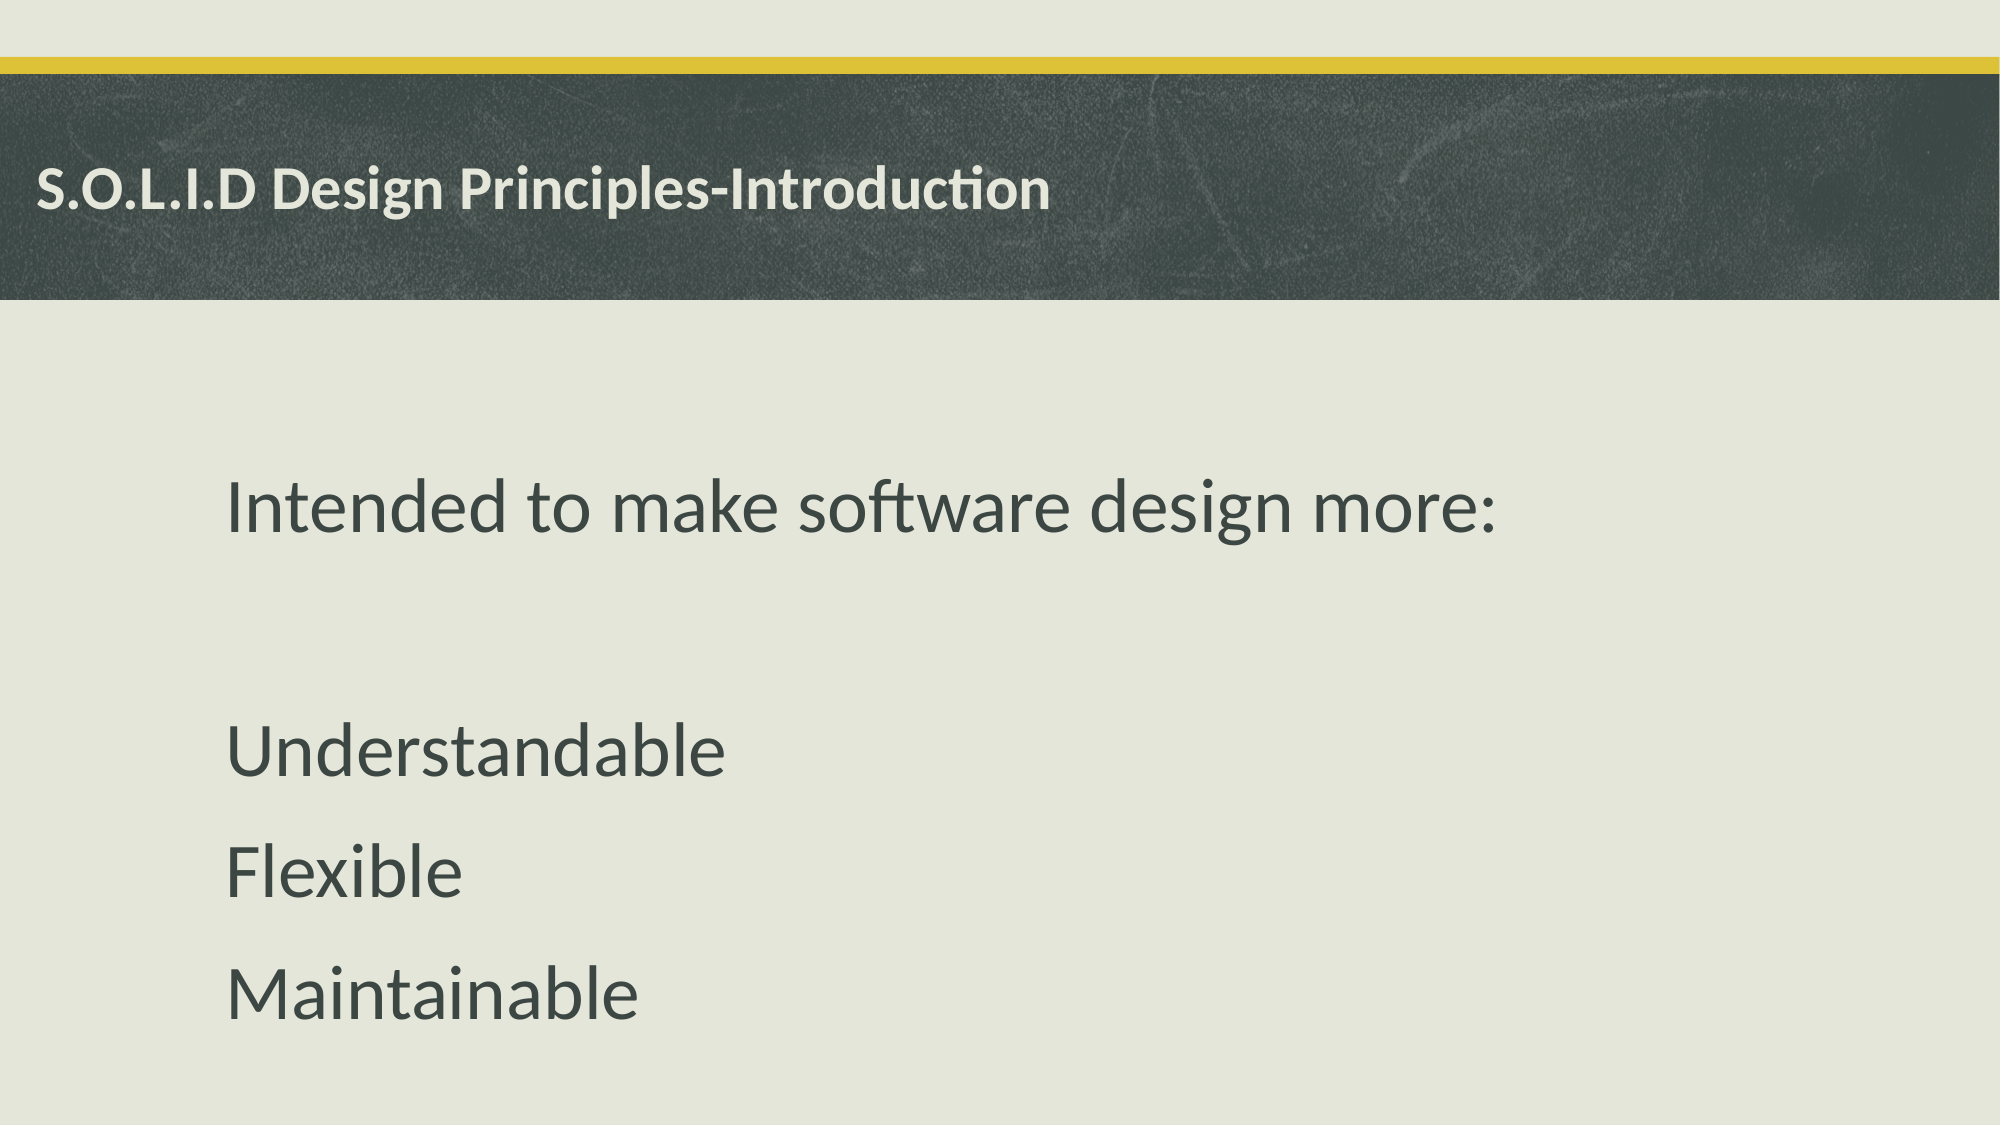

# S.O.L.I.D Design Principles-Introduction
Intended to make software design more:

Understandable
Flexible
Maintainable